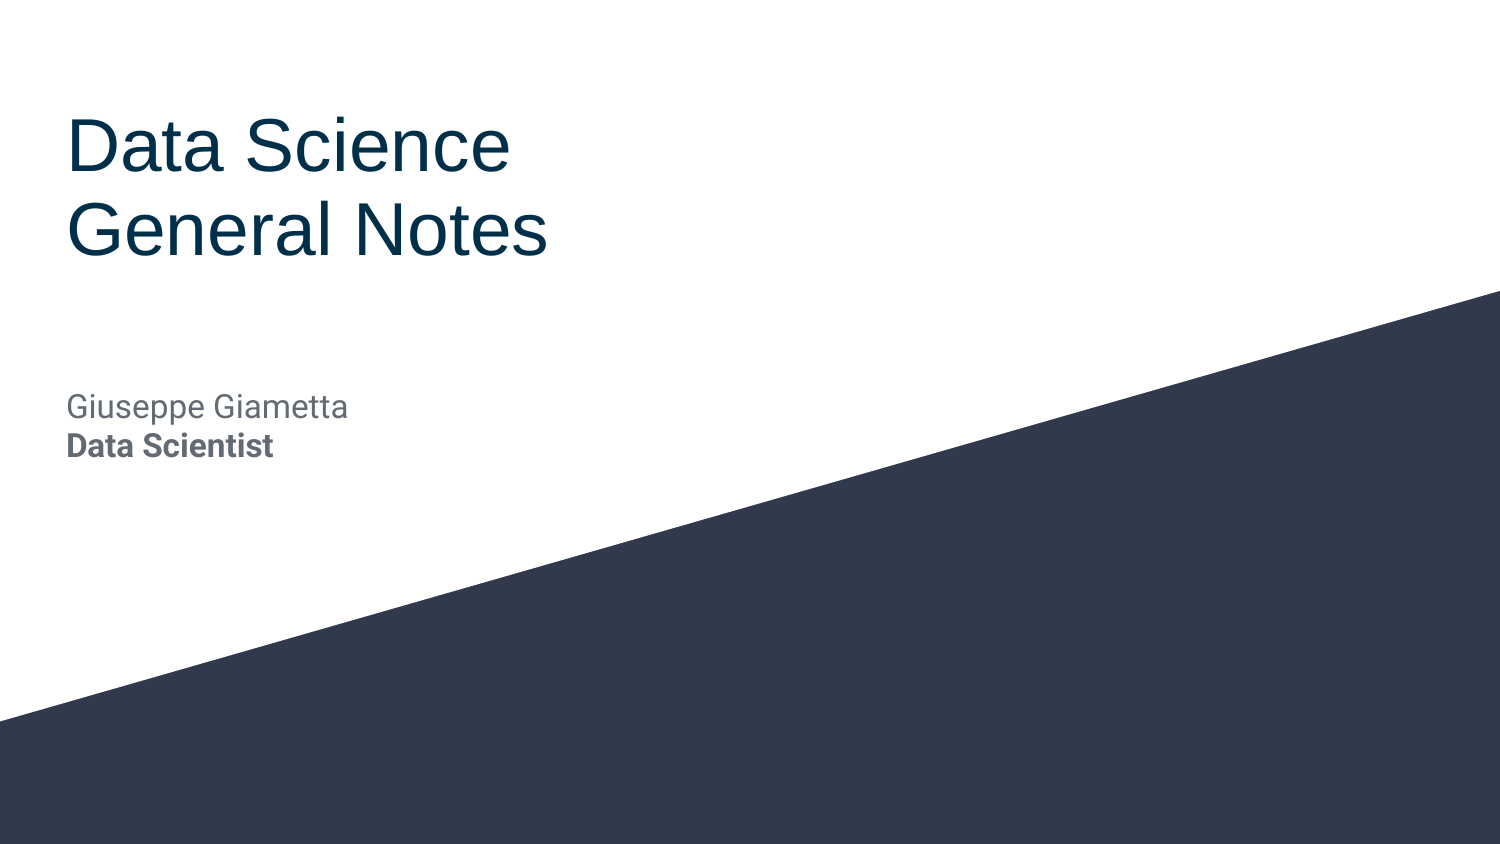

# Data Science
General Notes
Giuseppe Giametta
Data Scientist